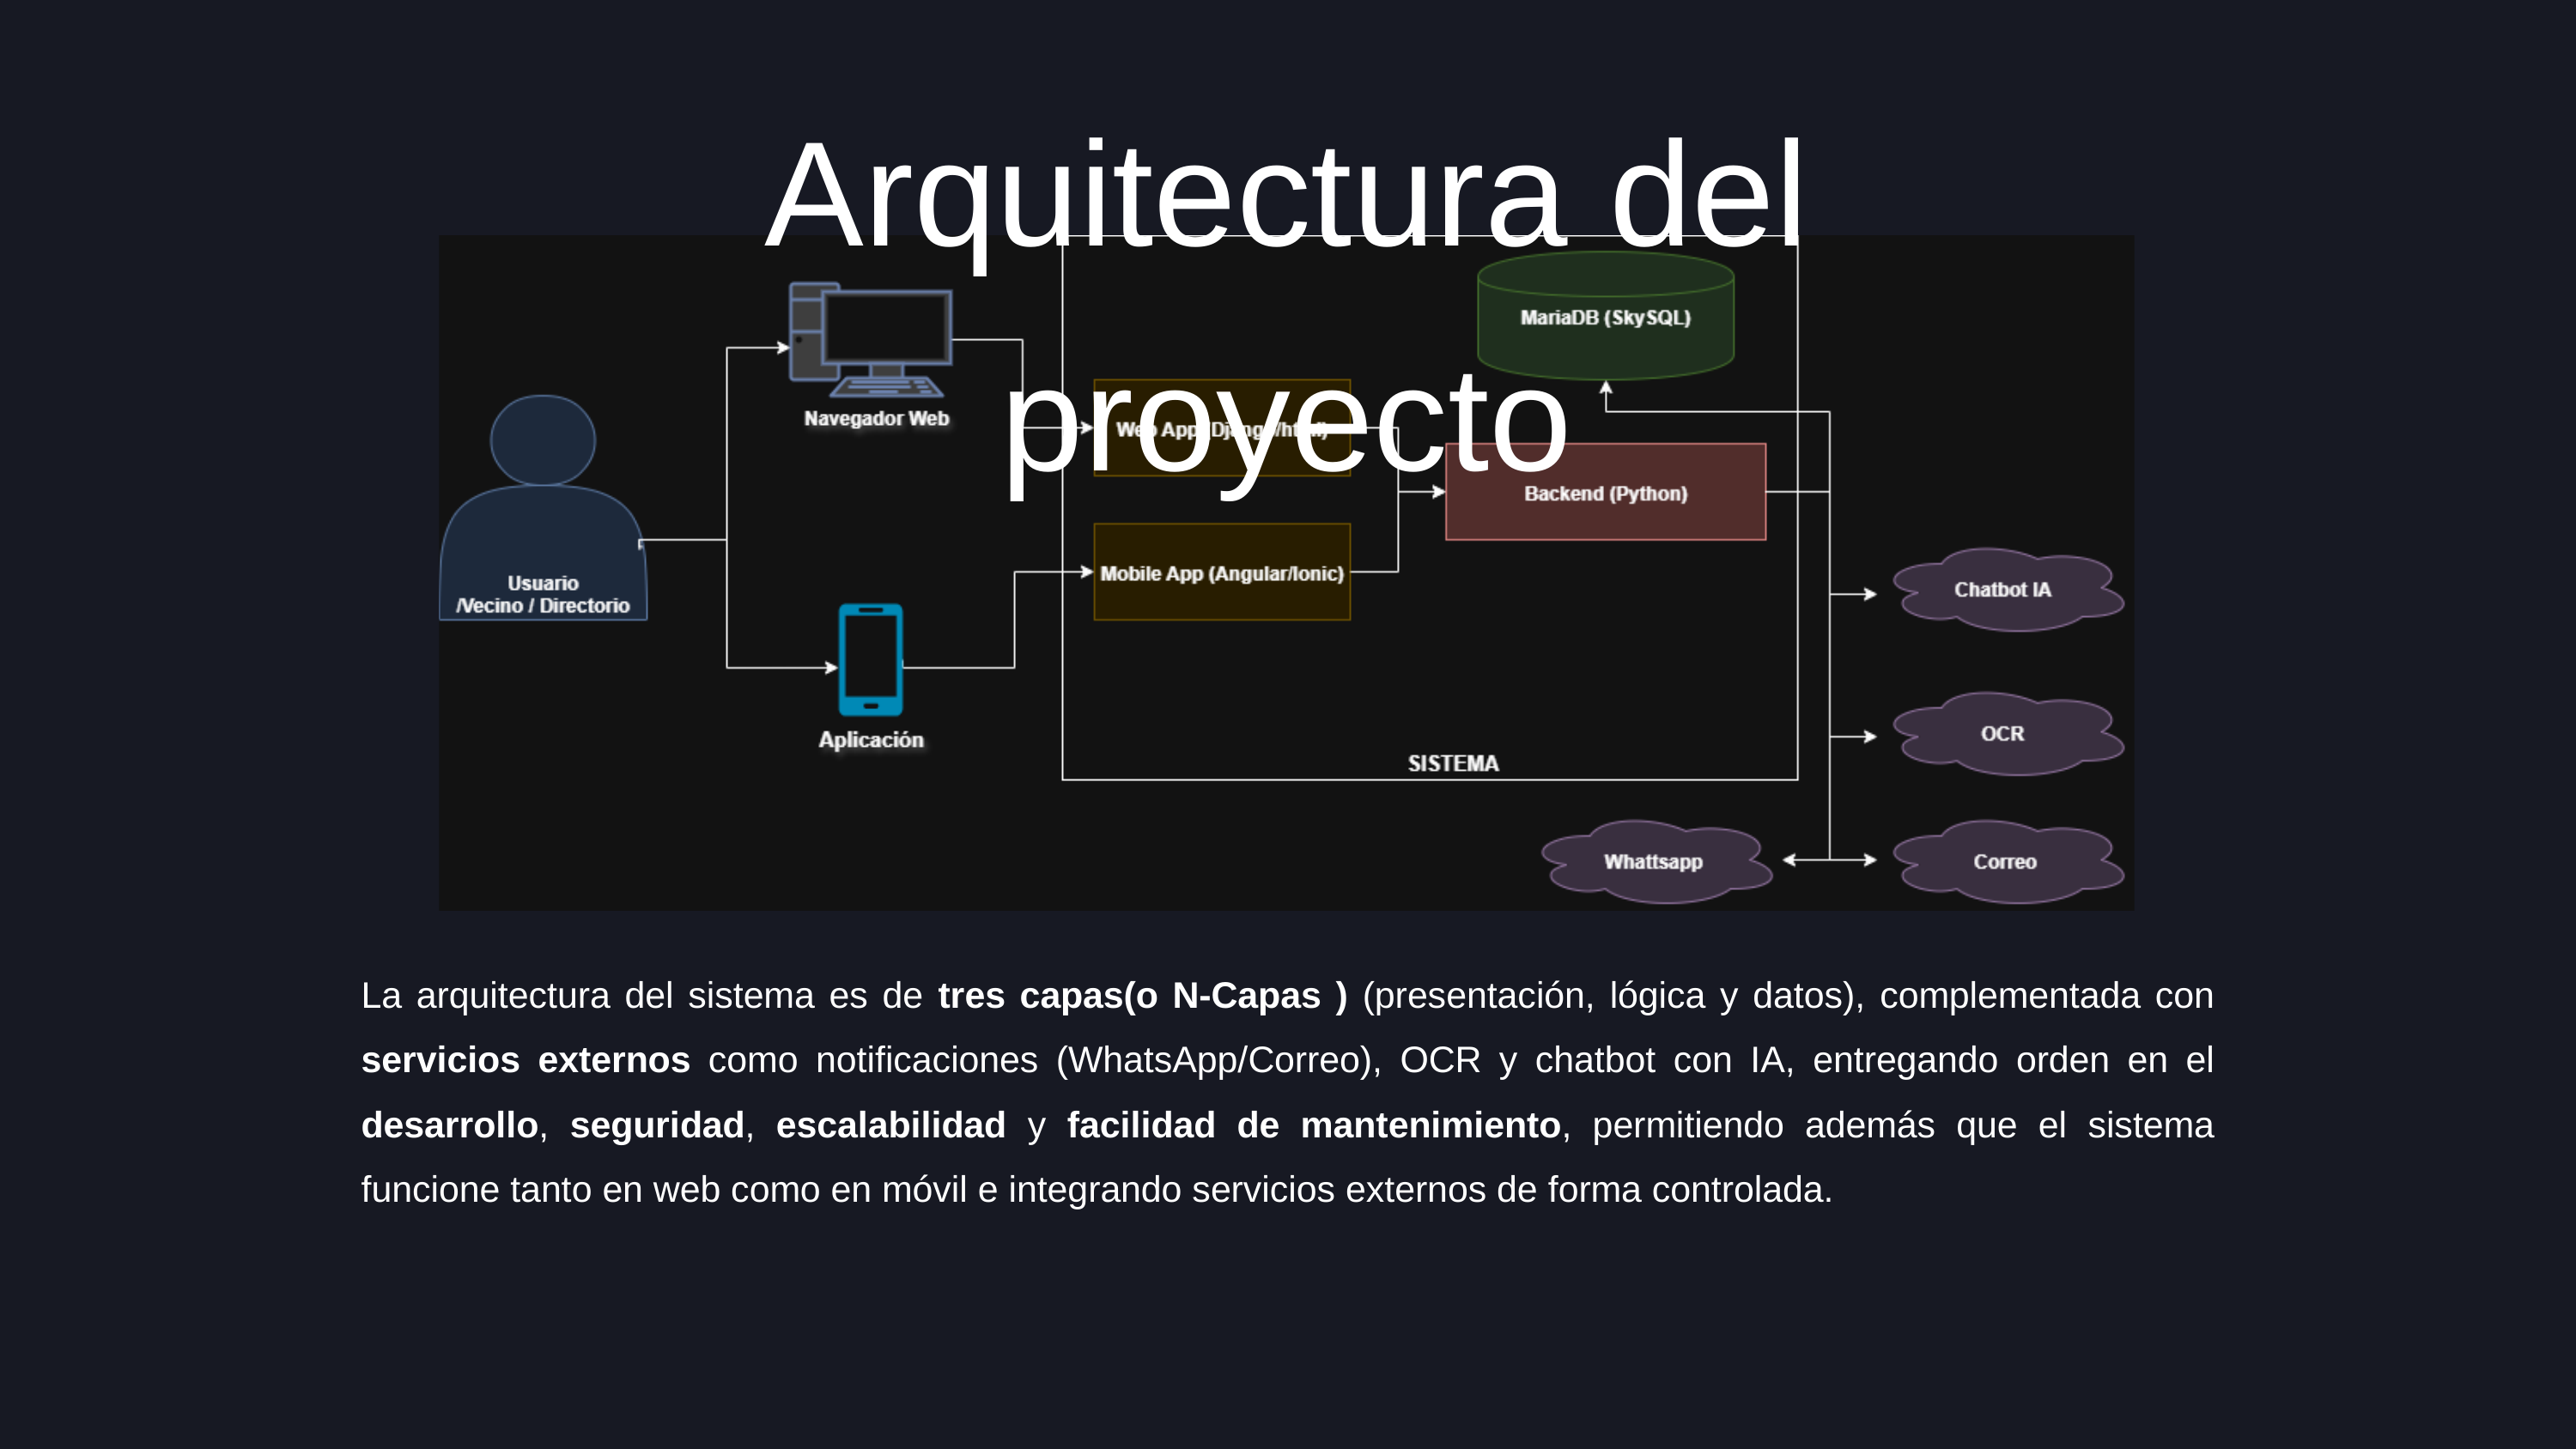

Arquitectura del proyecto

La arquitectura del sistema es de tres capas(o N-Capas ) (presentación, lógica y datos), complementada con servicios externos como notificaciones (WhatsApp/Correo), OCR y chatbot con IA, entregando orden en el desarrollo, seguridad, escalabilidad y facilidad de mantenimiento, permitiendo además que el sistema funcione tanto en web como en móvil e integrando servicios externos de forma controlada.